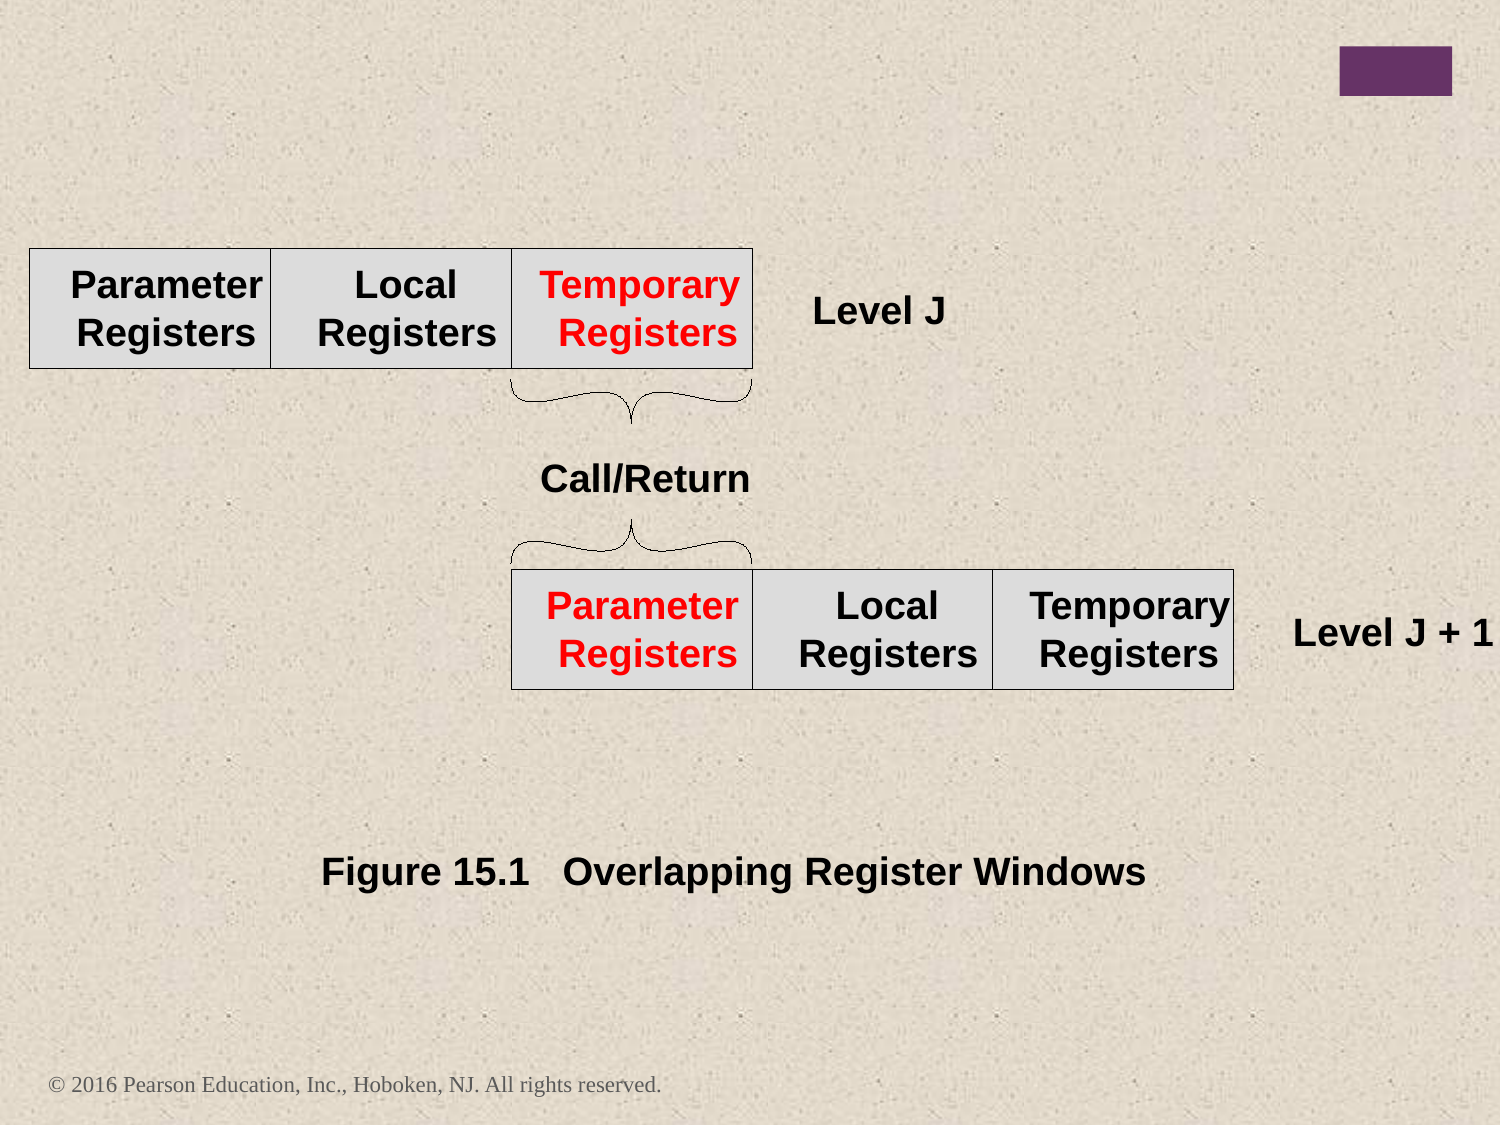

Parameter
Local
Temporary
Level J
Registers
Registers
Registers

Call/Return

Parameter
Local
Temporary
Level J + 1
Registers
Registers
Registers
Figure 15.1   Overlapping Register Windows
© 2016 Pearson Education, Inc., Hoboken, NJ. All rights reserved.